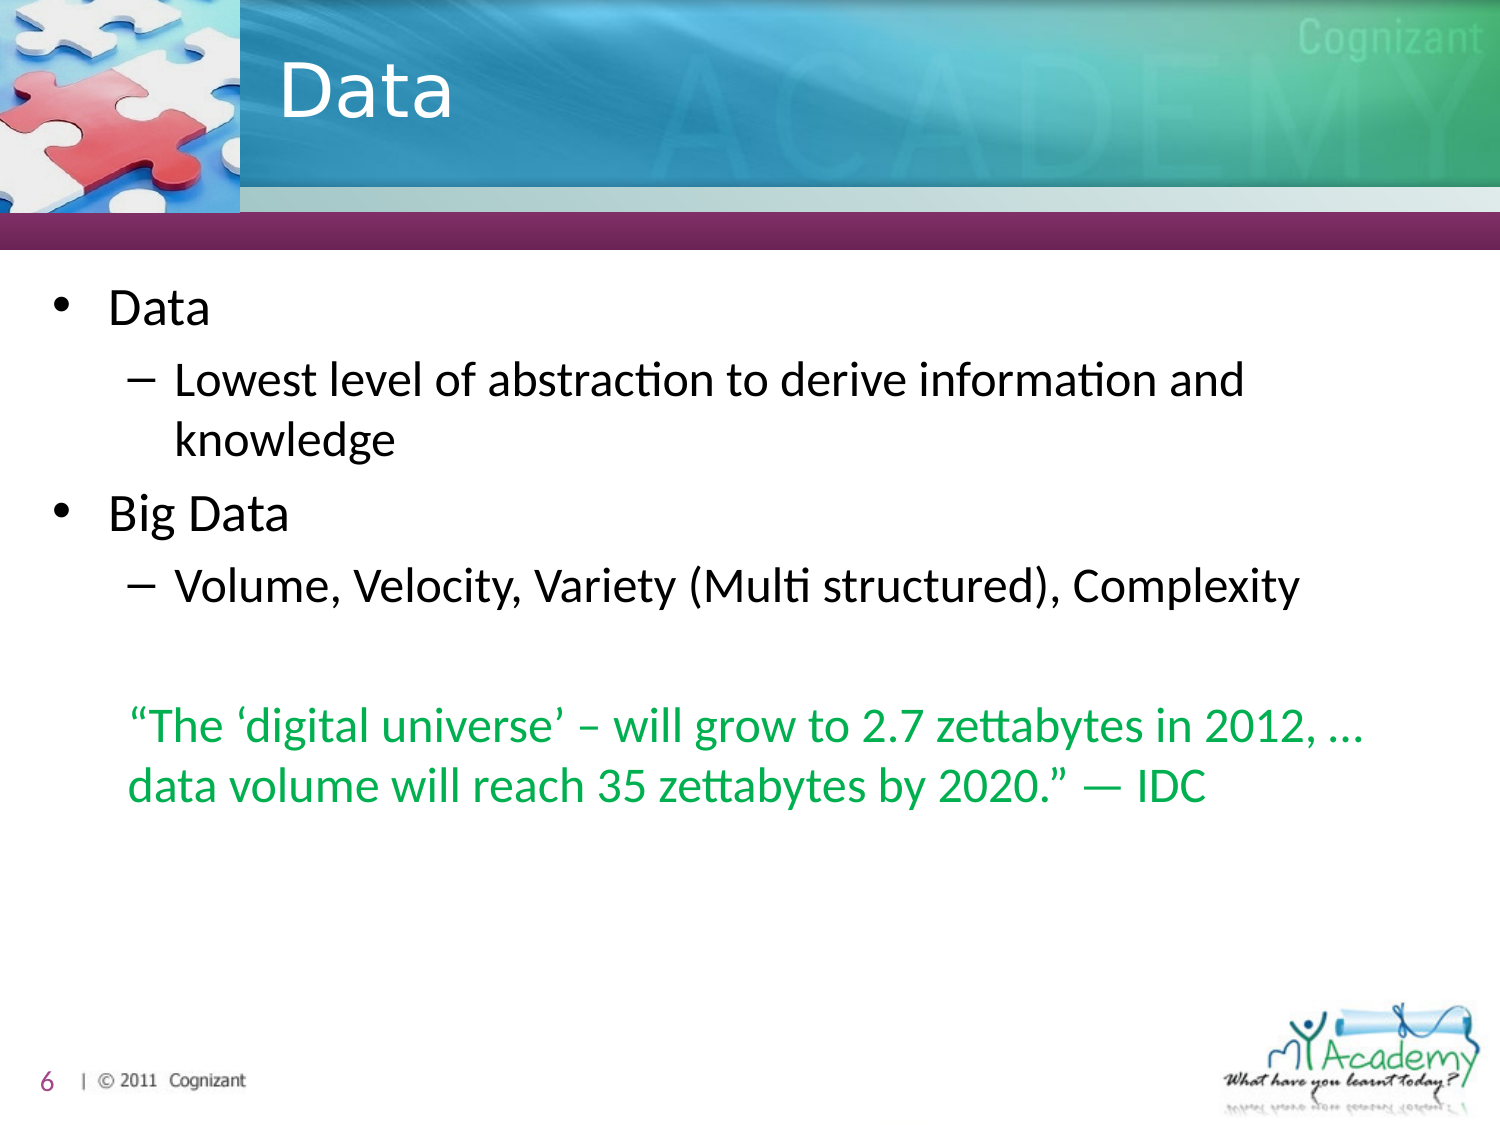

# Data
Data
Lowest level of abstraction to derive information and knowledge
Big Data
Volume, Velocity, Variety (Multi structured), Complexity

“The ‘digital universe’ – will grow to 2.7 zettabytes in 2012, … data volume will reach 35 zettabytes by 2020.” — IDC
6